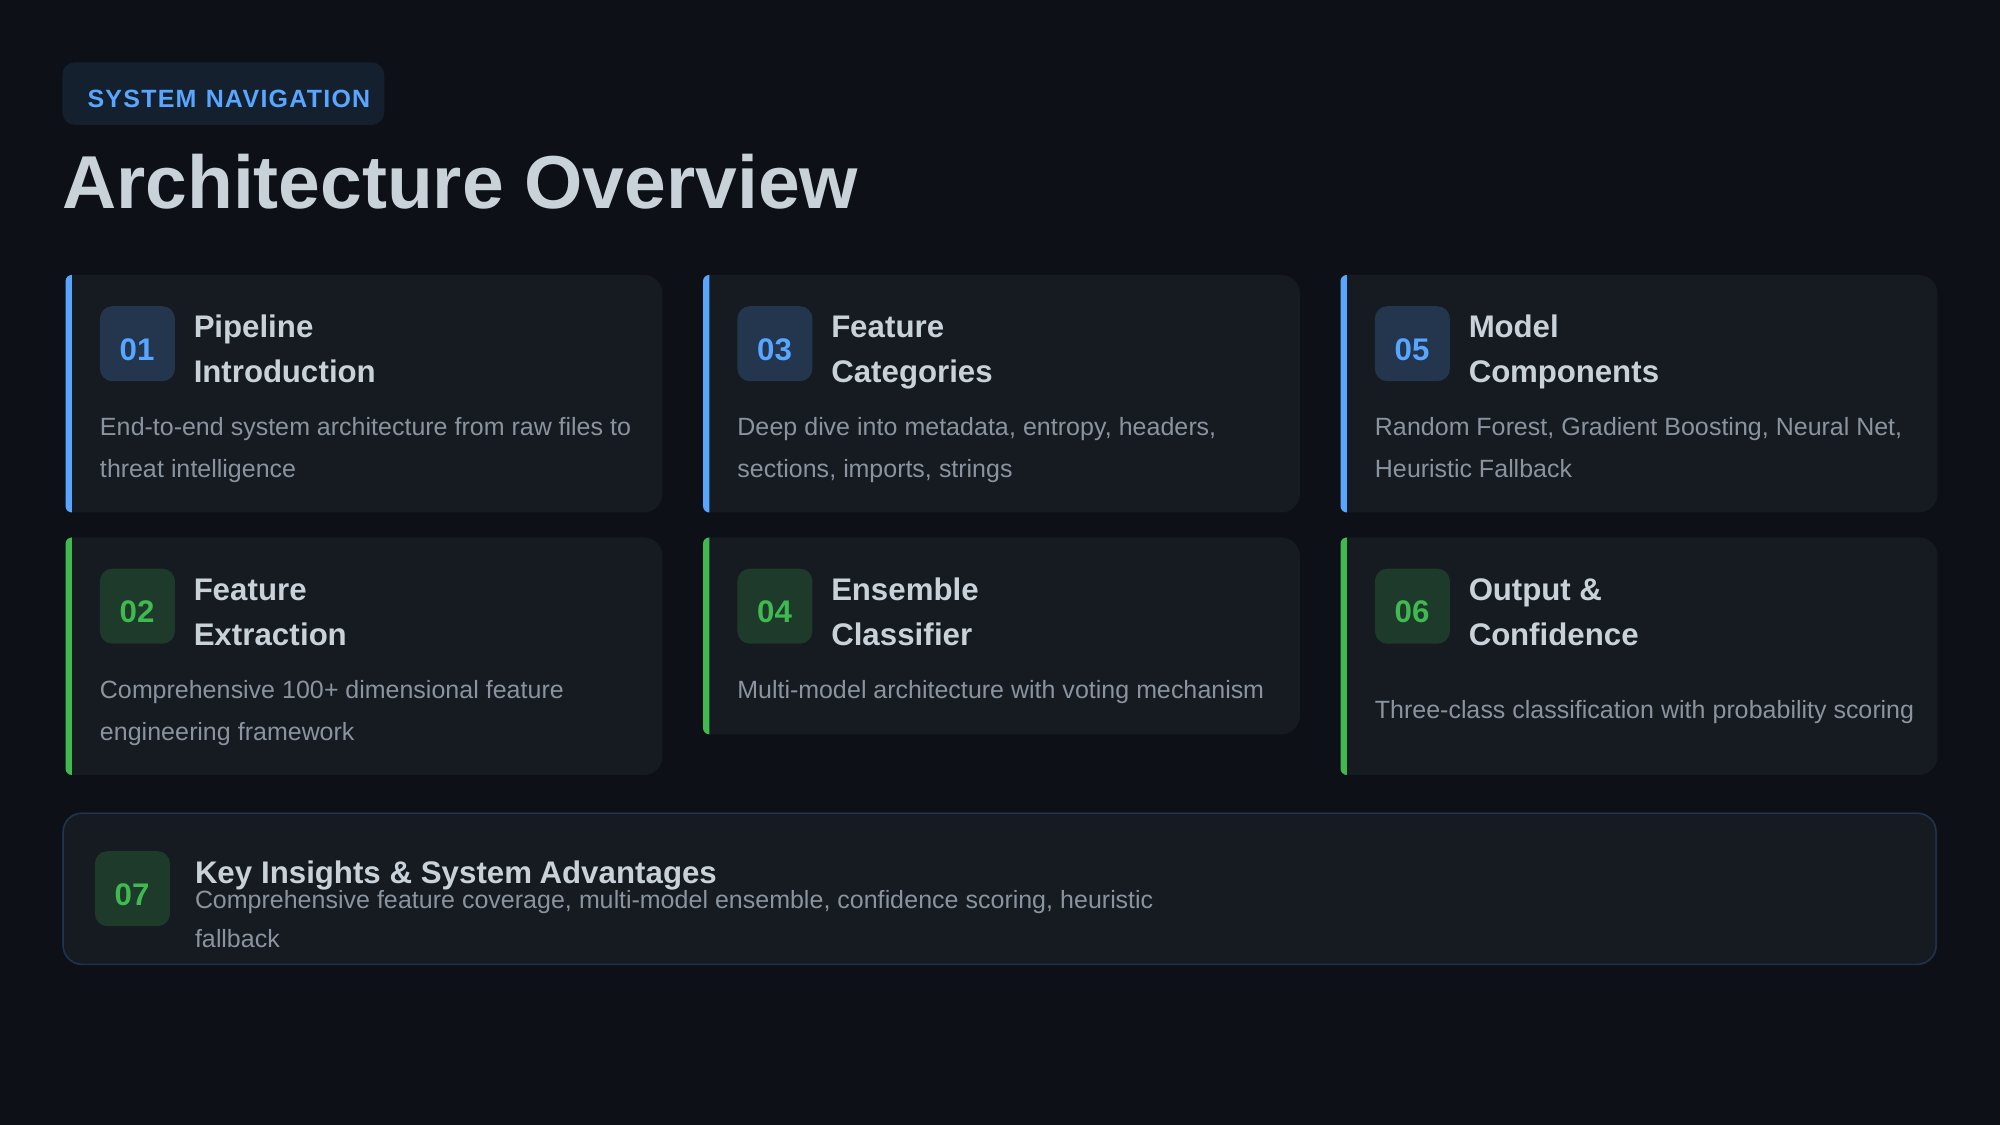

SYSTEM NAVIGATION
Architecture Overview

01
Pipeline Introduction
03
Feature Categories
05
Model Components
End-to-end system architecture from raw files to threat intelligence
Deep dive into metadata, entropy, headers, sections, imports, strings
Random Forest, Gradient Boosting, Neural Net, Heuristic Fallback

02
Feature Extraction
04
Ensemble Classifier
06
Output & Confidence
Comprehensive 100+ dimensional feature engineering framework
Multi-model architecture with voting mechanism
Three-class classification with probability scoring

Key Insights & System Advantages

07
Comprehensive feature coverage, multi-model ensemble, confidence scoring, heuristic fallback